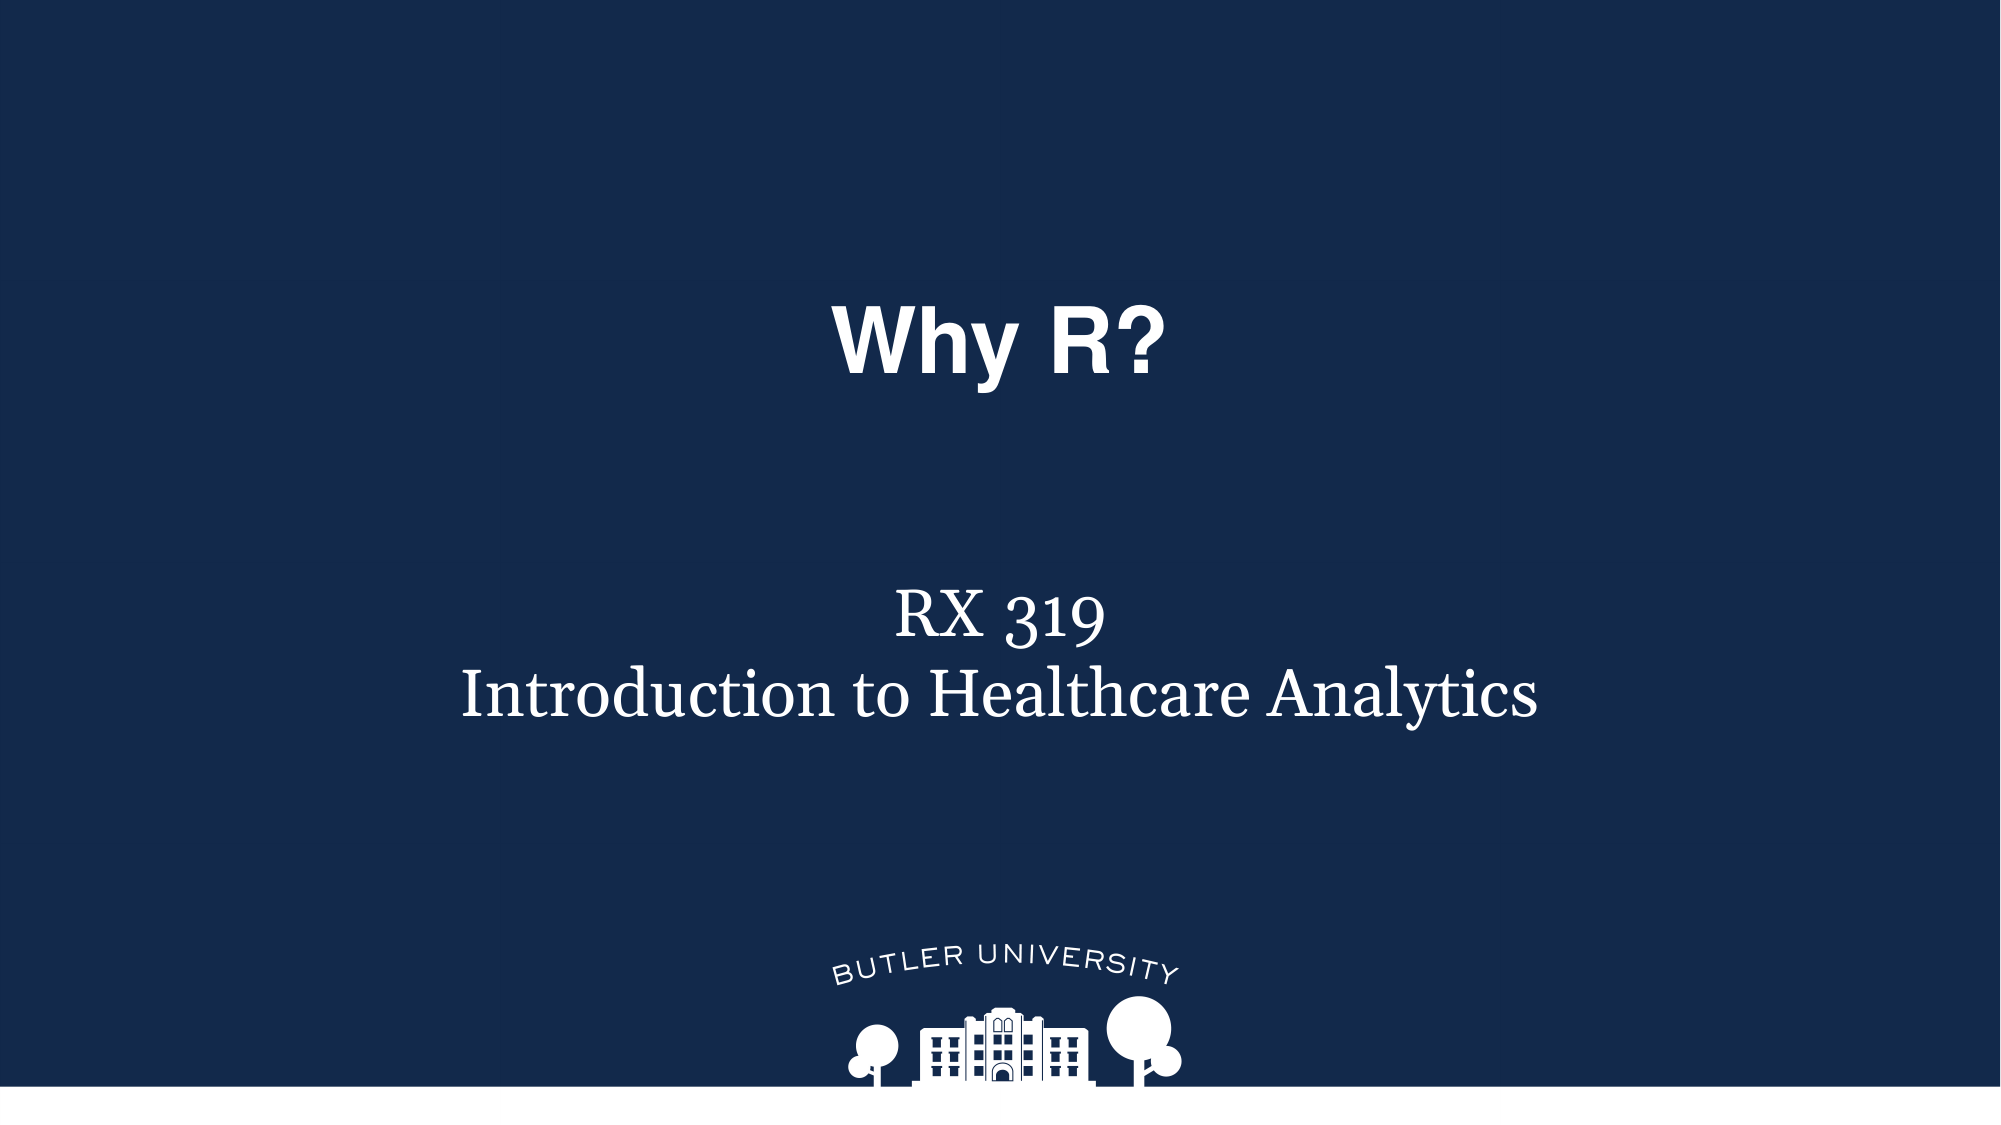

# Why R?
RX 319
Introduction to Healthcare Analytics